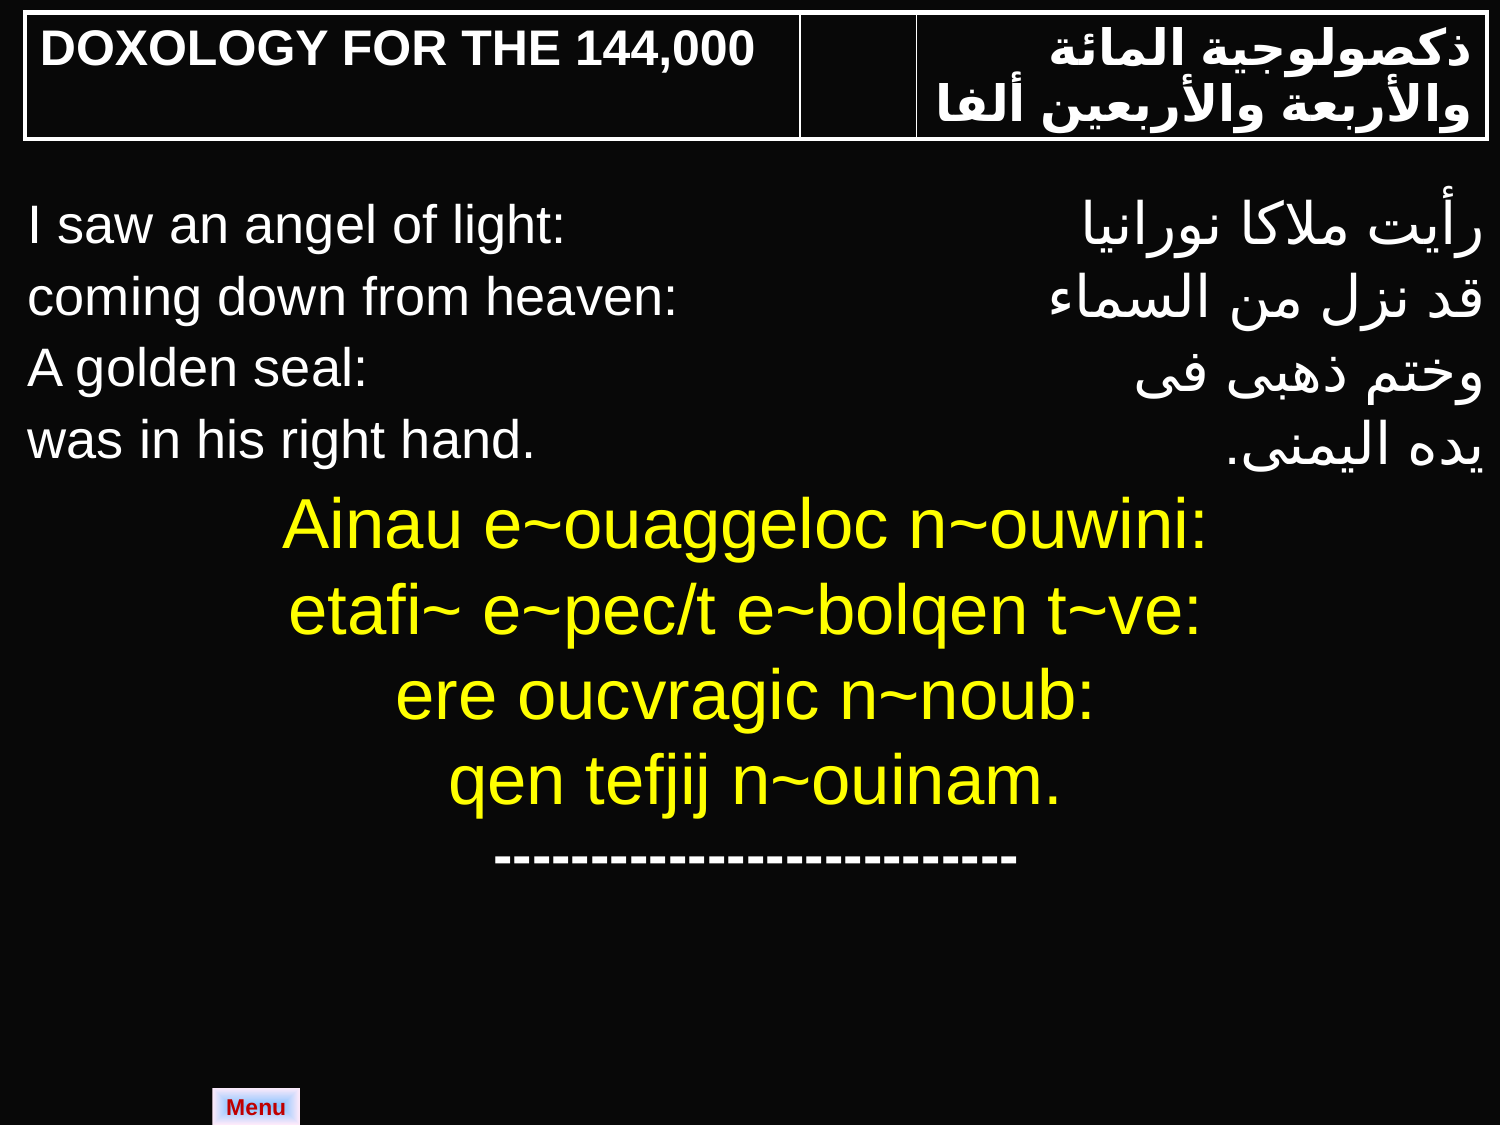

| DOXOLOGY FOR THE 144,000 |  | ذكصولوجية المائة والأربعة والأربعين ألفا |
| --- | --- | --- |
| I saw an angel of light: coming down from heaven: A golden seal: was in his right hand. | رأيت ملاكا نورانيا قد نزل من السماء وختم ذهبى فى يده اليمنى. |
| --- | --- |
| Ainau e~ouaggeloc n~ouwini: etafi~ e~pec/t e~bolqen t~ve: ere oucvragic n~noub: qen tefjij n~ouinam. |  |
| --------------------------- |  |
Menu